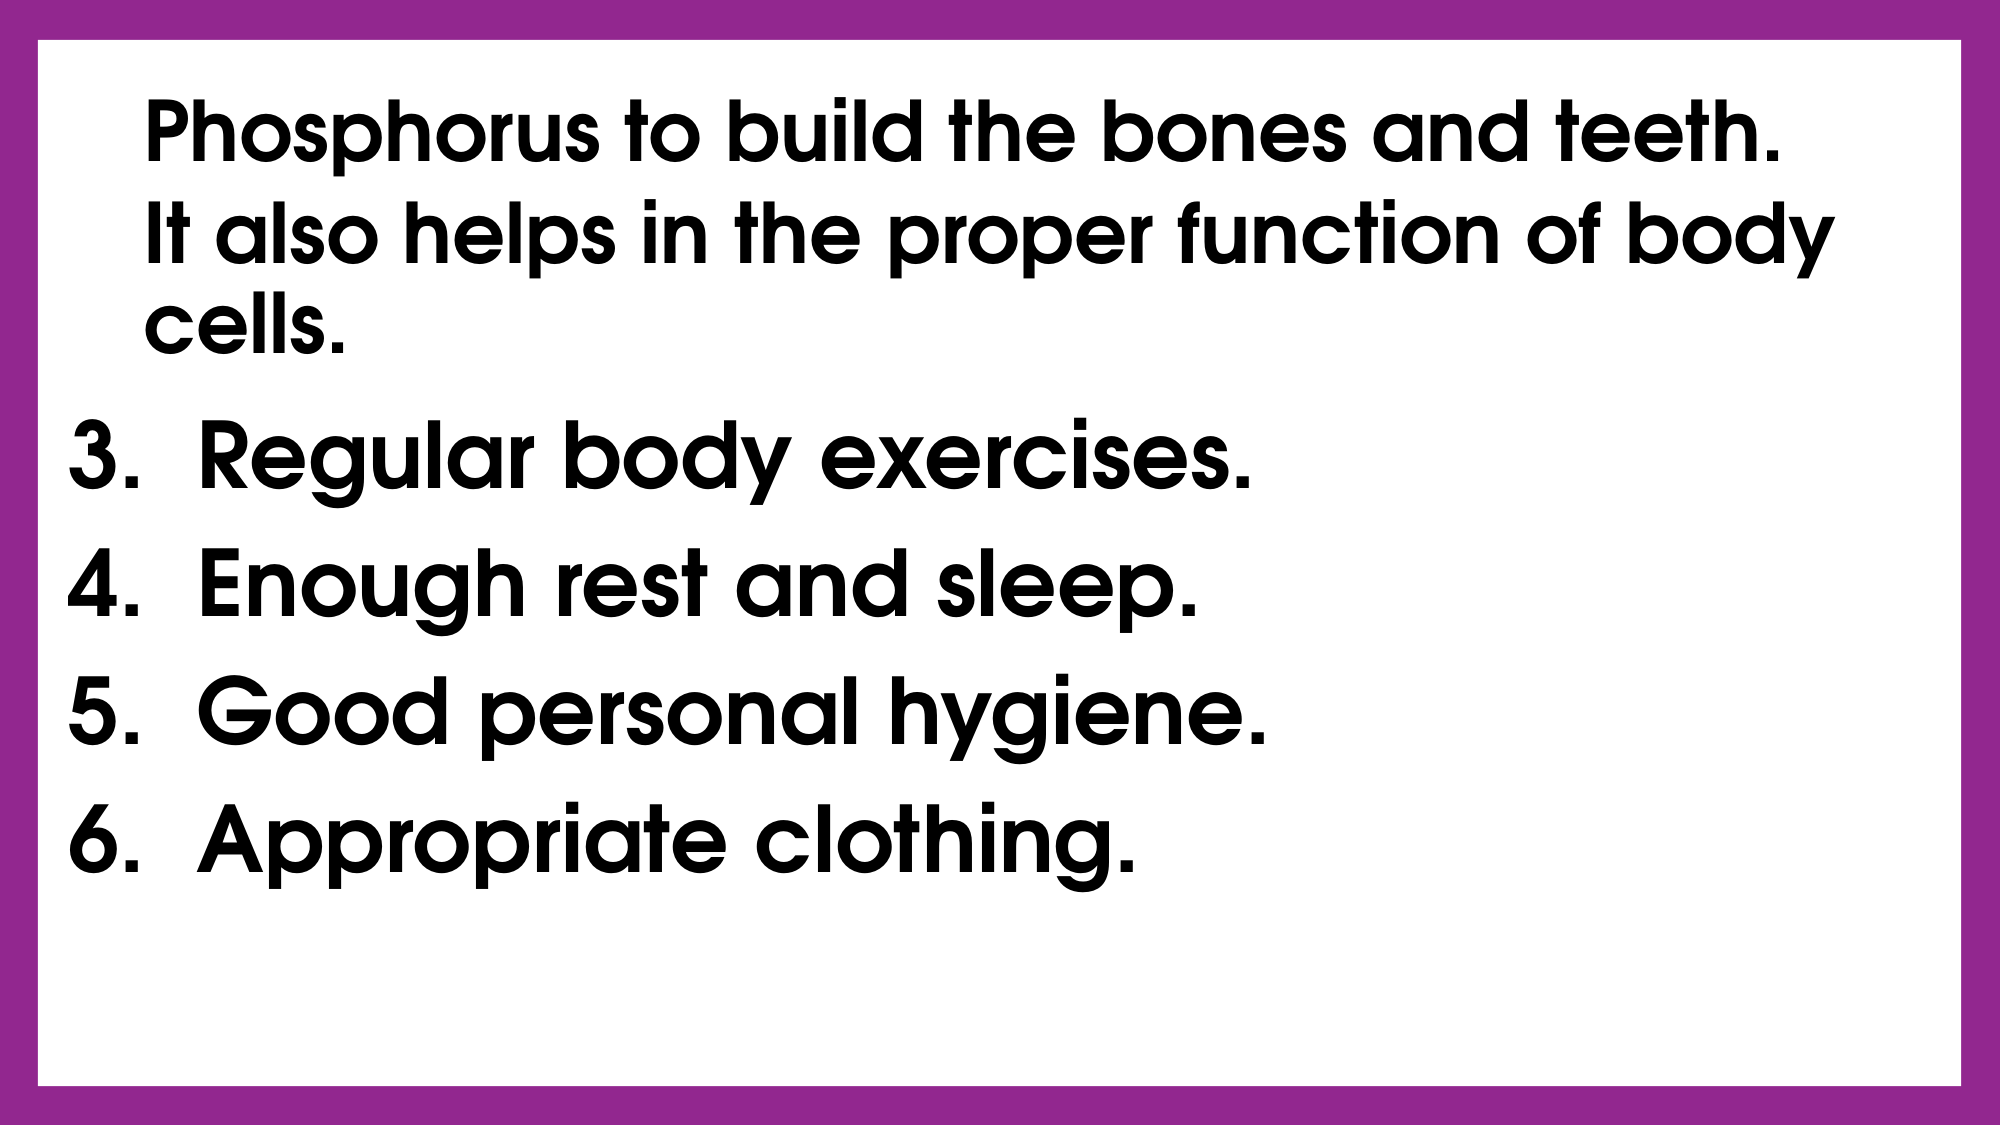

Phosphorus to build the bones and teeth.
It also helps in the proper function of body cells.
3.  Regular body exercises.
4.  Enough rest and sleep.
5.  Good personal hygiene.
6.  Appropriate clothing.